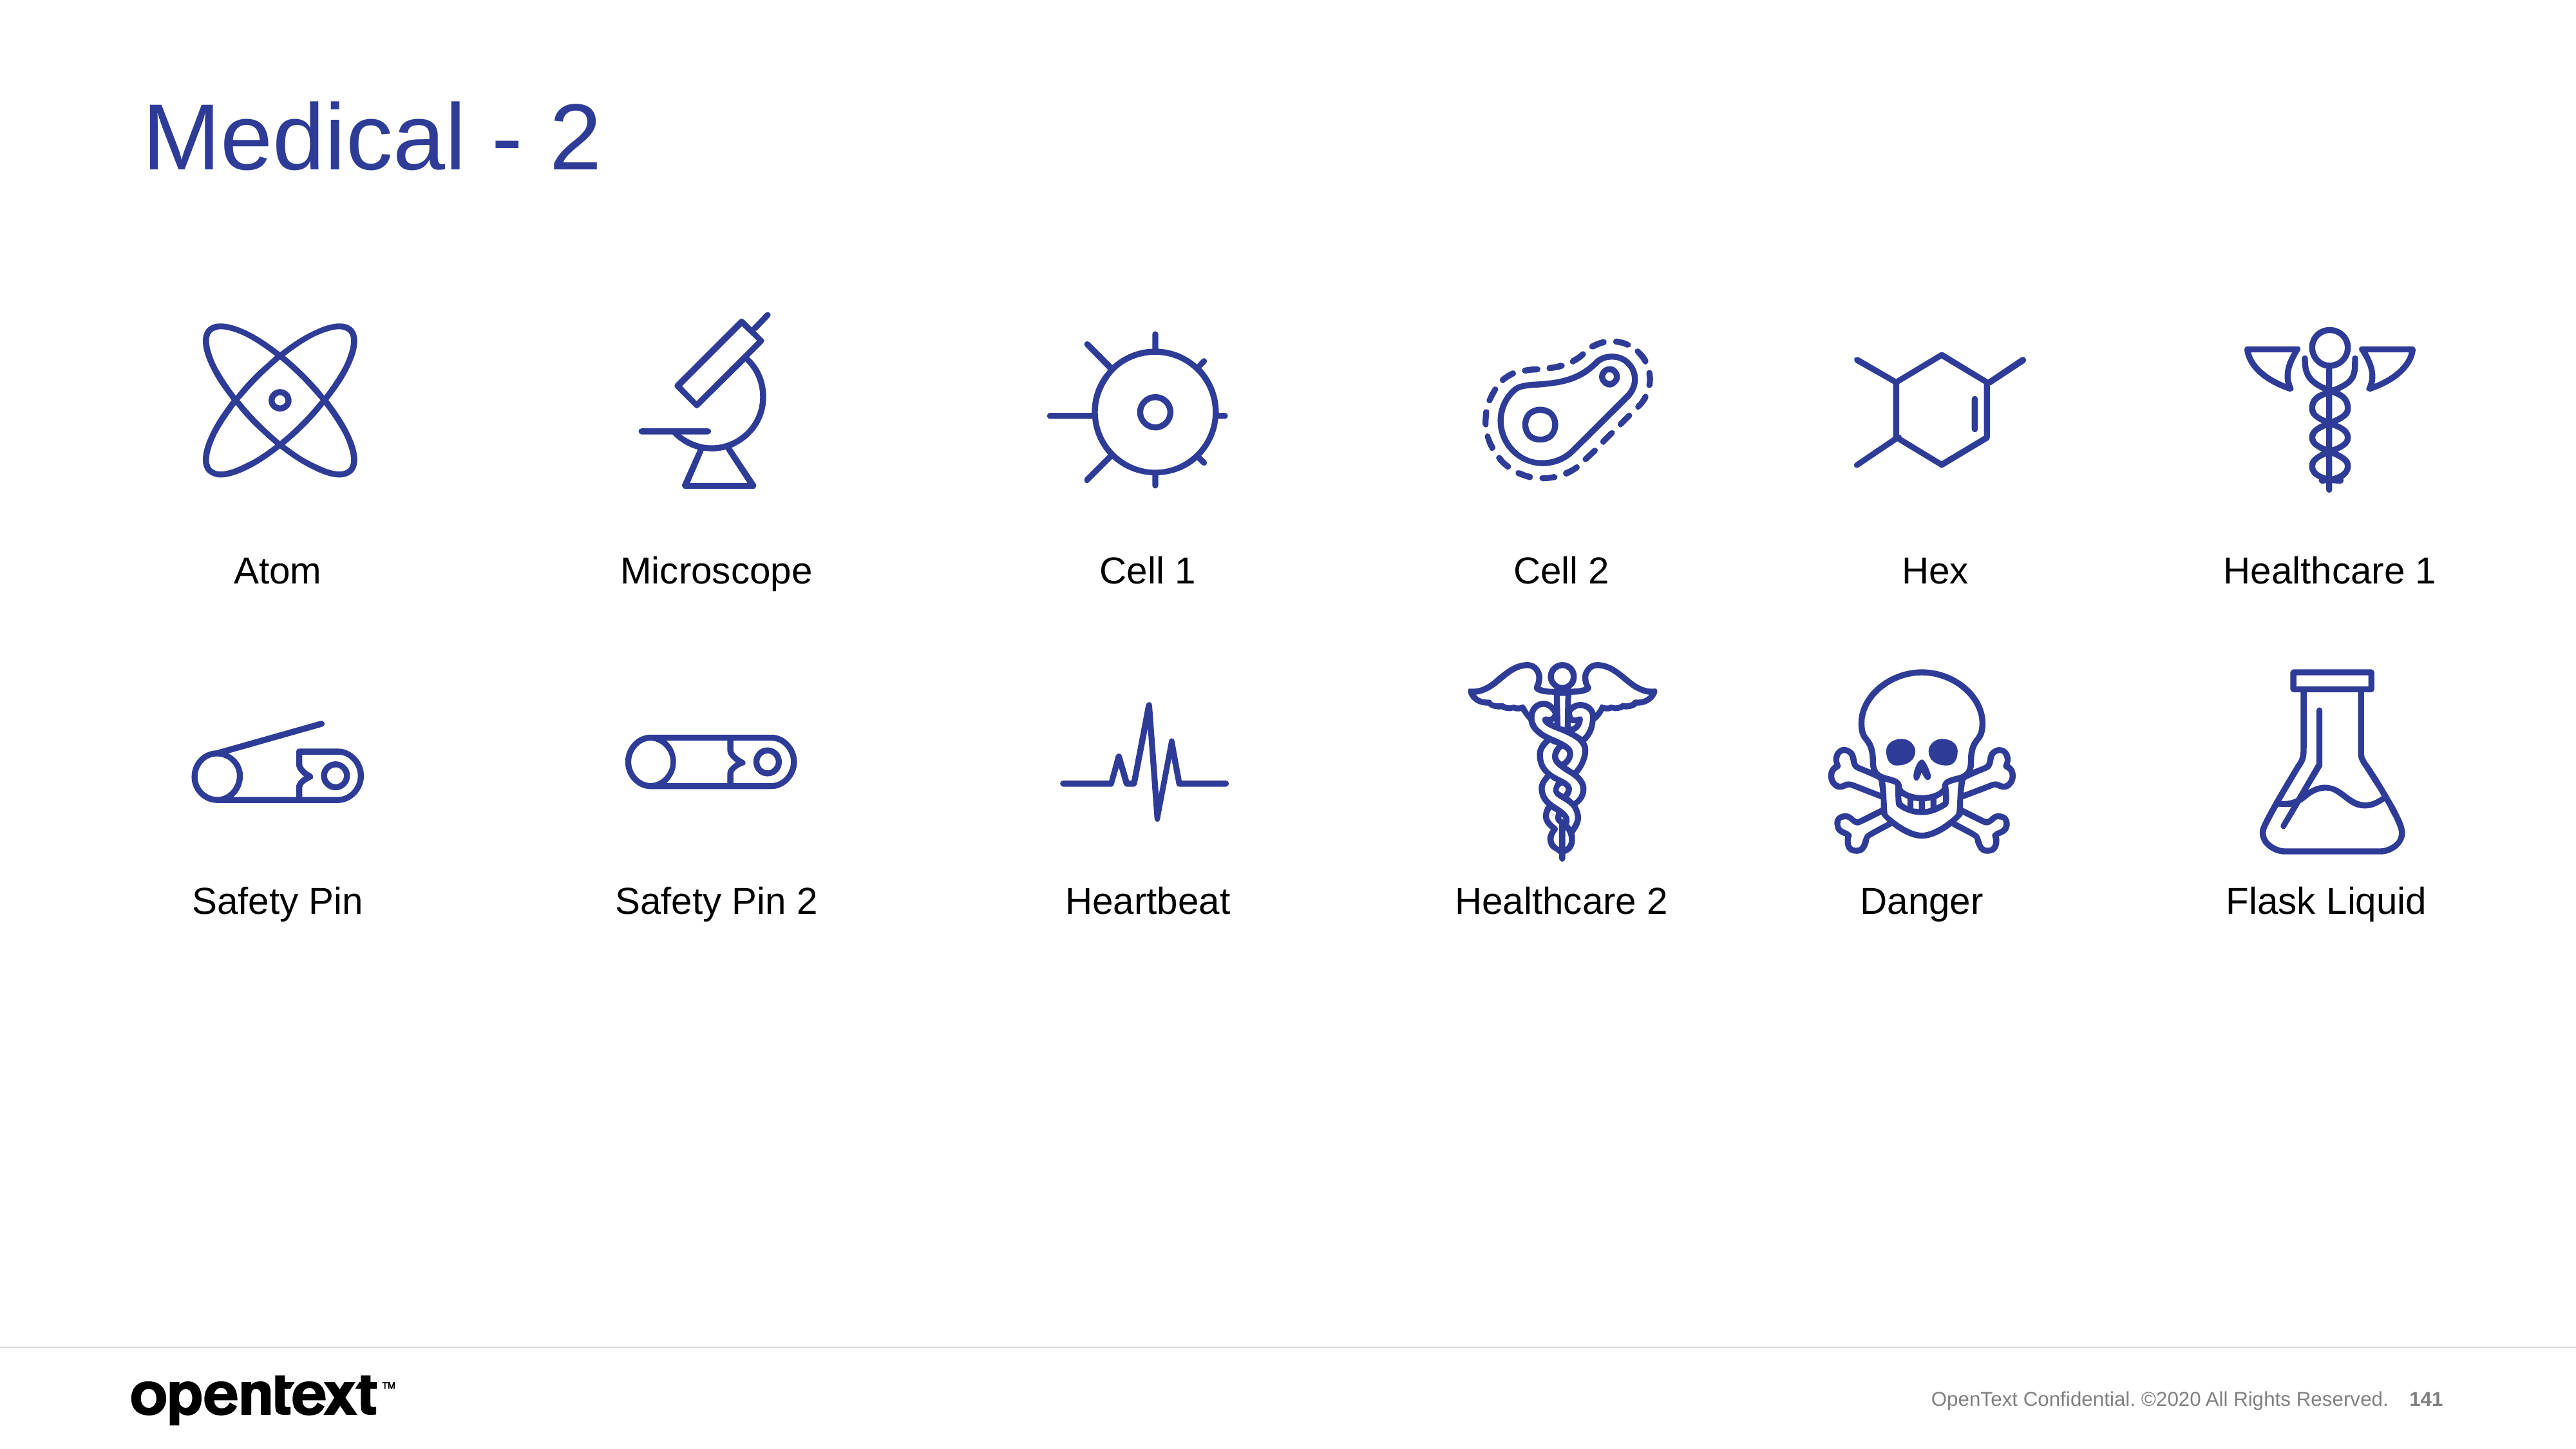

# Medical - 2

Atom
Microscope
Cell 1
Cell 2
Hex
Healthcare 1

Safety Pin
Safety Pin 2
Heartbeat
Healthcare 2
Danger
Flask Liquid